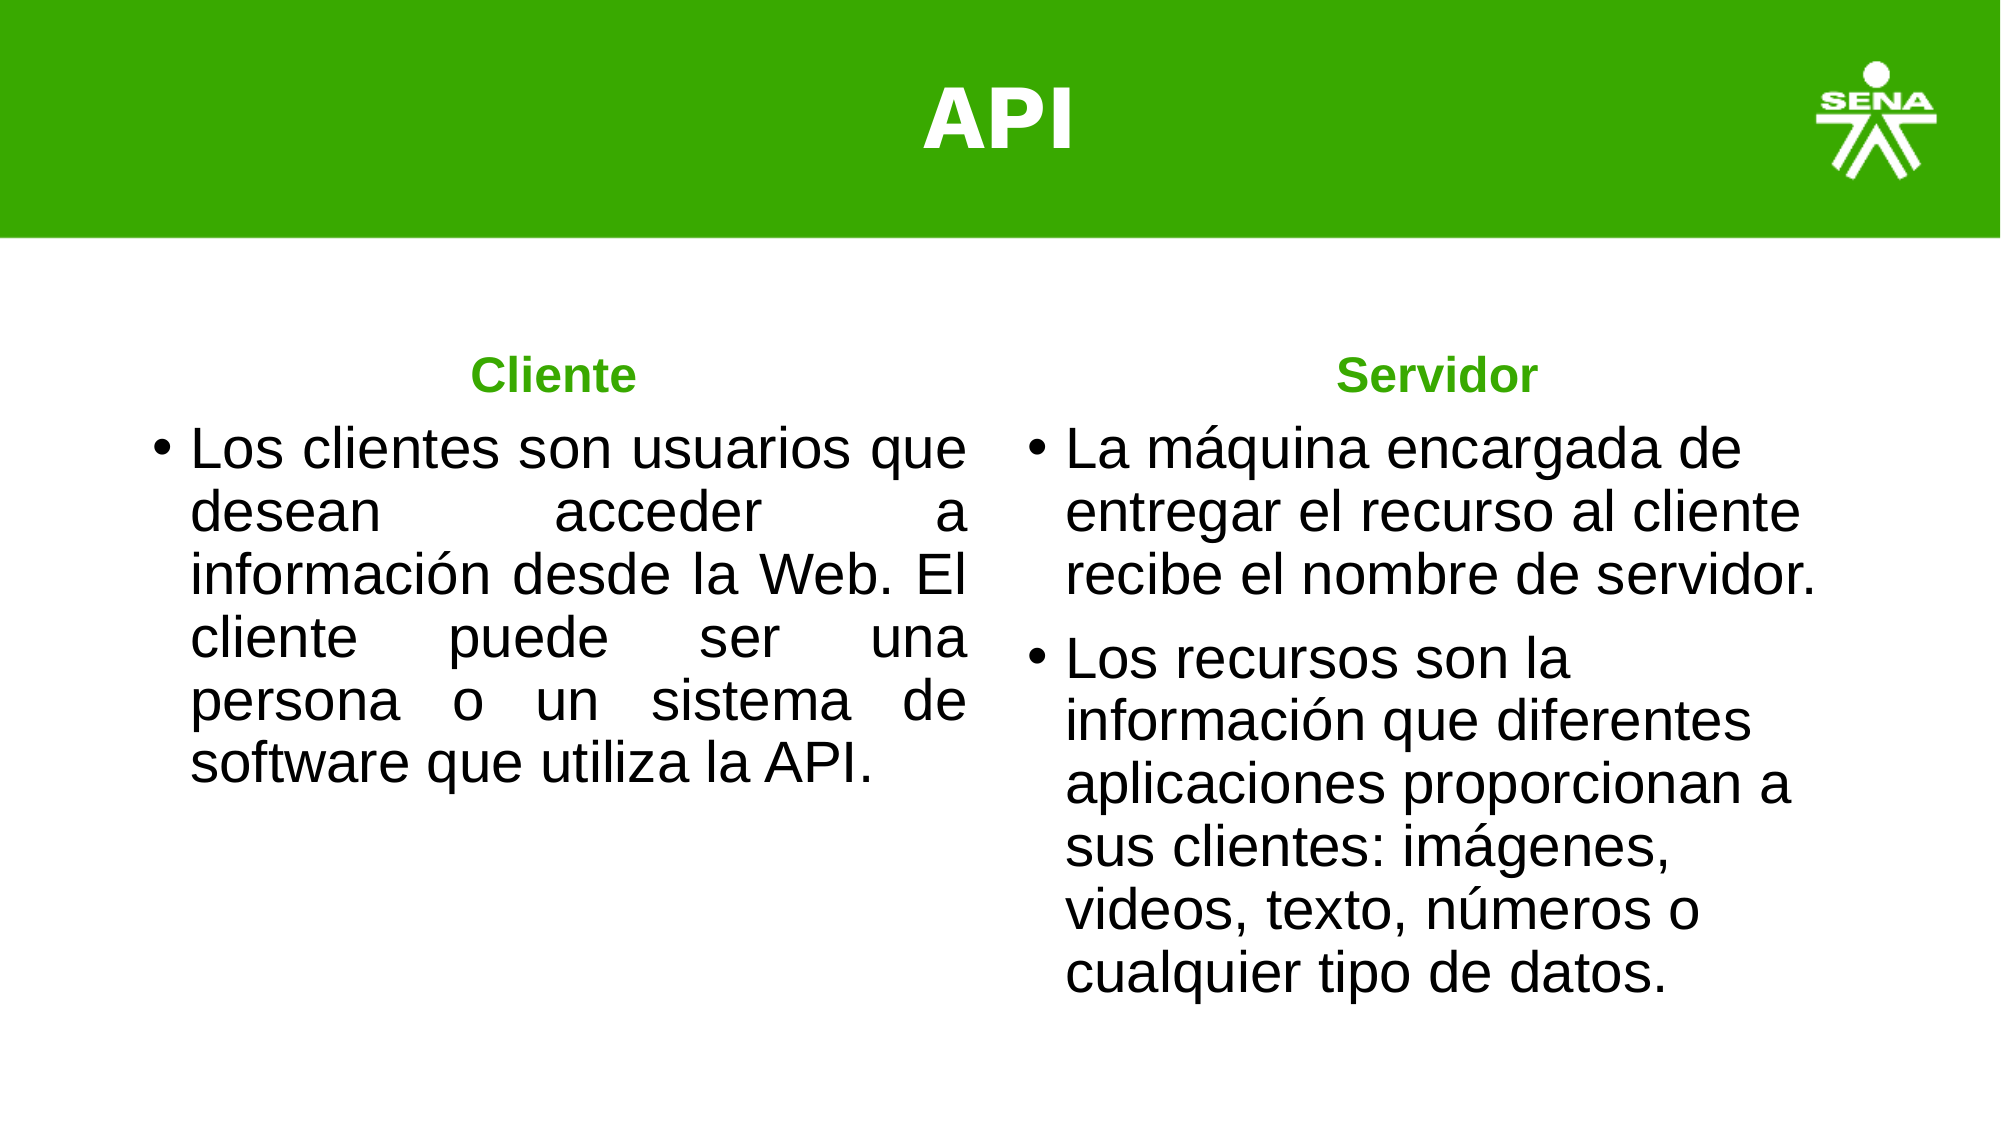

# API
Cliente
Servidor
Los clientes son usuarios que desean acceder a información desde la Web. El cliente puede ser una persona o un sistema de software que utiliza la API.
La máquina encargada de entregar el recurso al cliente recibe el nombre de servidor.
Los recursos son la información que diferentes aplicaciones proporcionan a sus clientes: imágenes, videos, texto, números o cualquier tipo de datos.